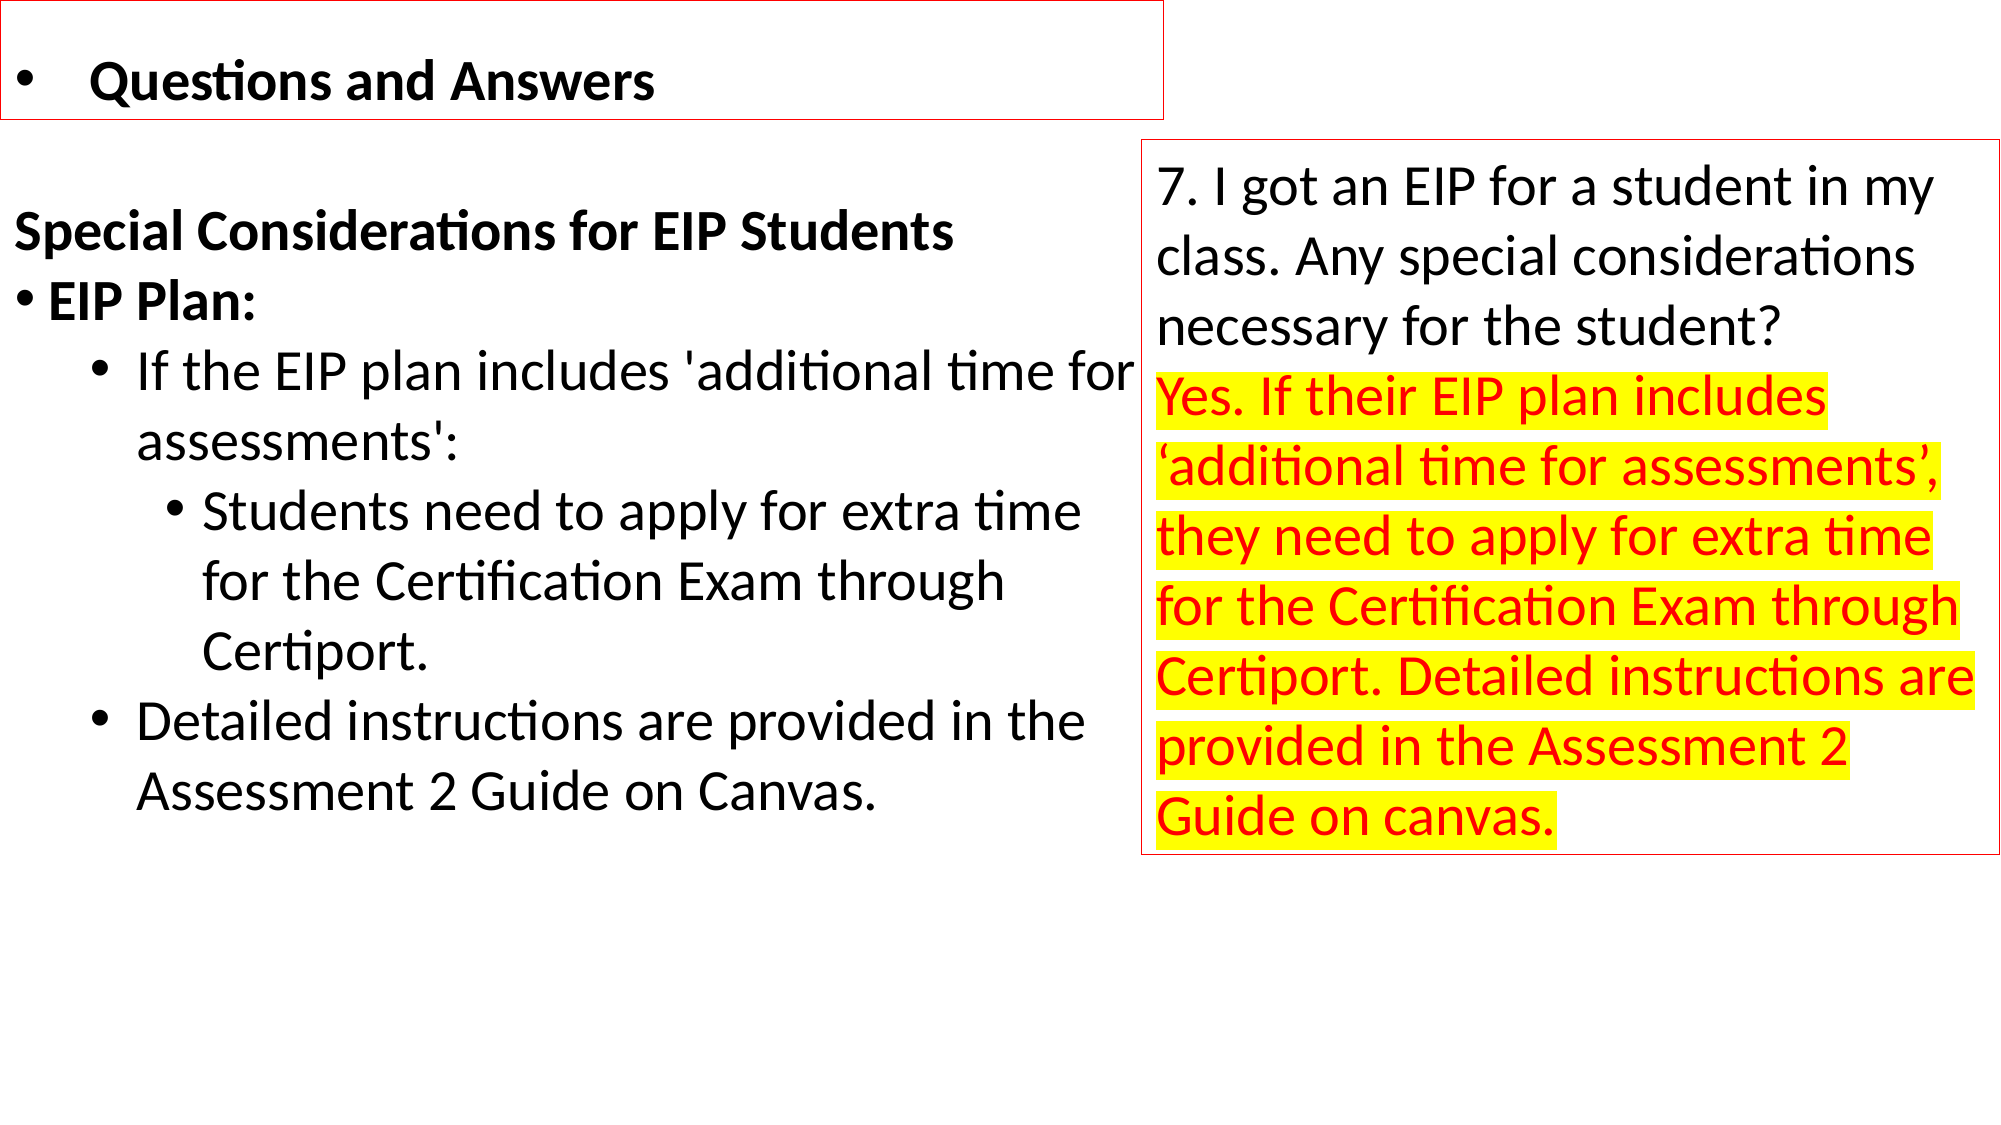

Questions and Answers
7. I got an EIP for a student in my class. Any special considerations necessary for the student?
Yes. If their EIP plan includes ‘additional time for assessments’, they need to apply for extra time for the Certification Exam through Certiport. Detailed instructions are provided in the Assessment 2 Guide on canvas.
Special Considerations for EIP Students
 EIP Plan:
If the EIP plan includes 'additional time for assessments':
Students need to apply for extra time for the Certification Exam through Certiport.
Detailed instructions are provided in the Assessment 2 Guide on Canvas.